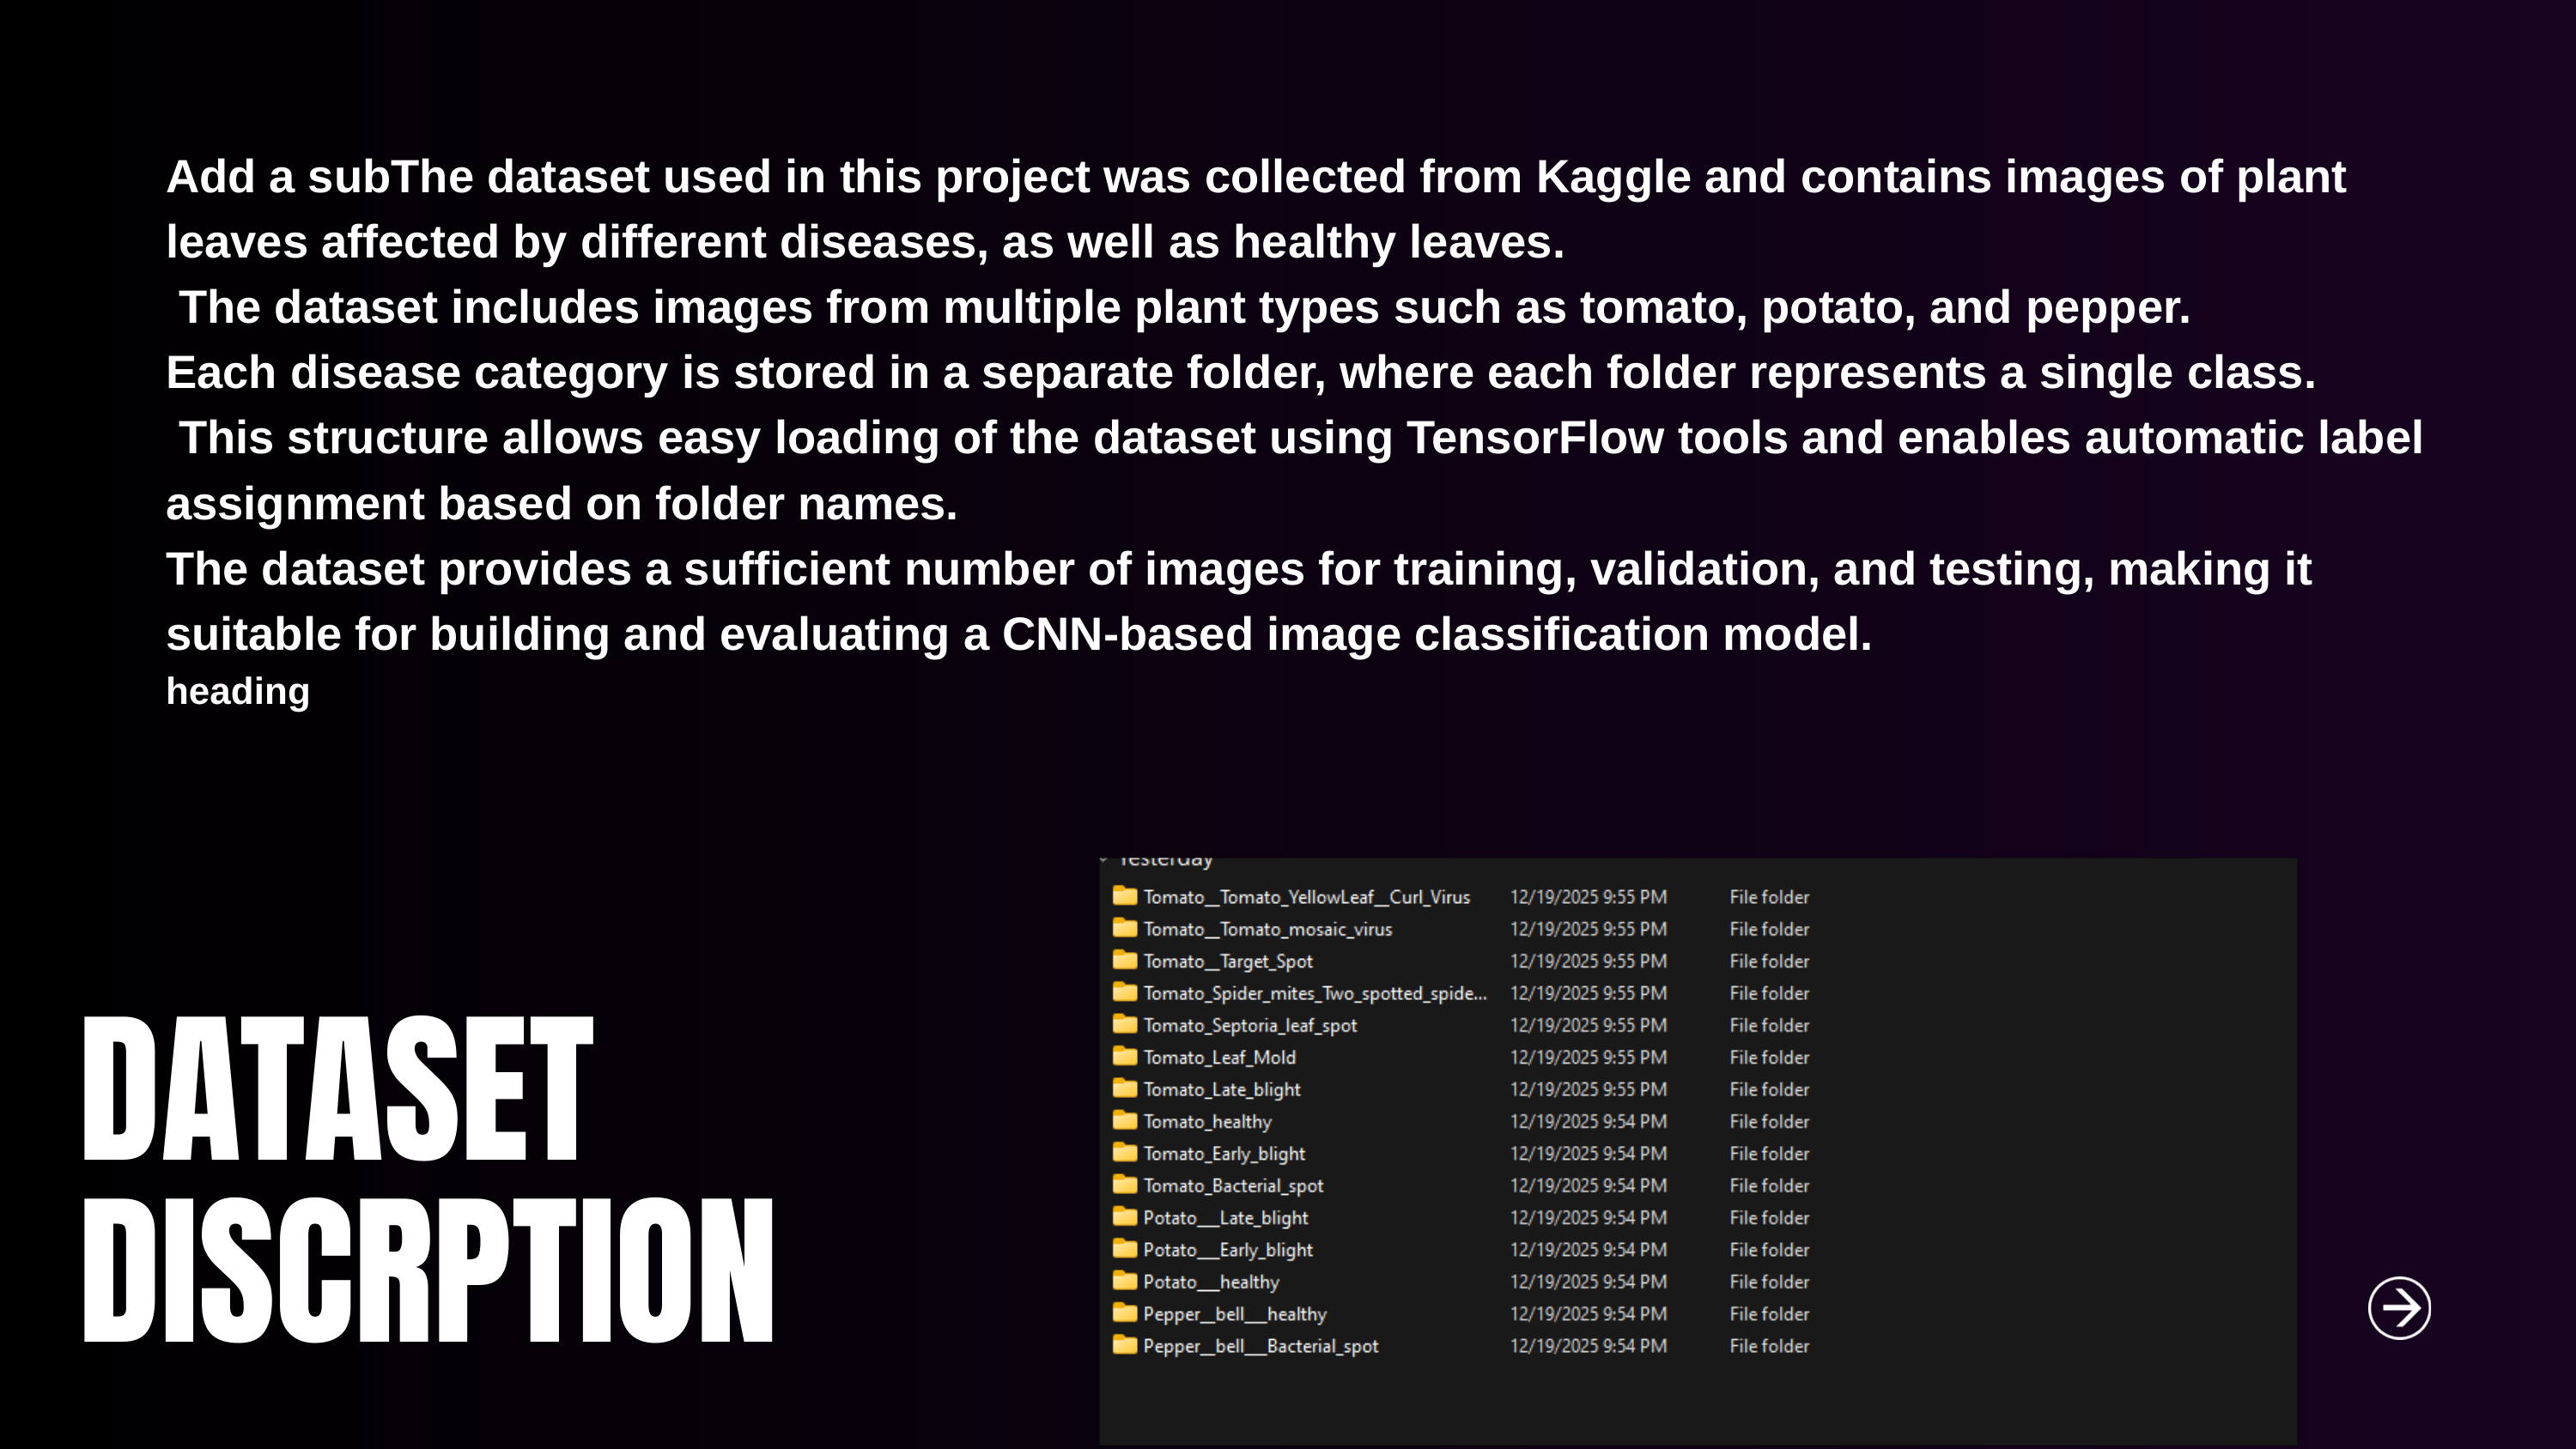

Add a subThe dataset used in this project was collected from Kaggle and contains images of plant leaves affected by different diseases, as well as healthy leaves.
 The dataset includes images from multiple plant types such as tomato, potato, and pepper.
Each disease category is stored in a separate folder, where each folder represents a single class.
 This structure allows easy loading of the dataset using TensorFlow tools and enables automatic label assignment based on folder names.
The dataset provides a sufficient number of images for training, validation, and testing, making it suitable for building and evaluating a CNN-based image classification model.
heading

DATASET DISCRPTION